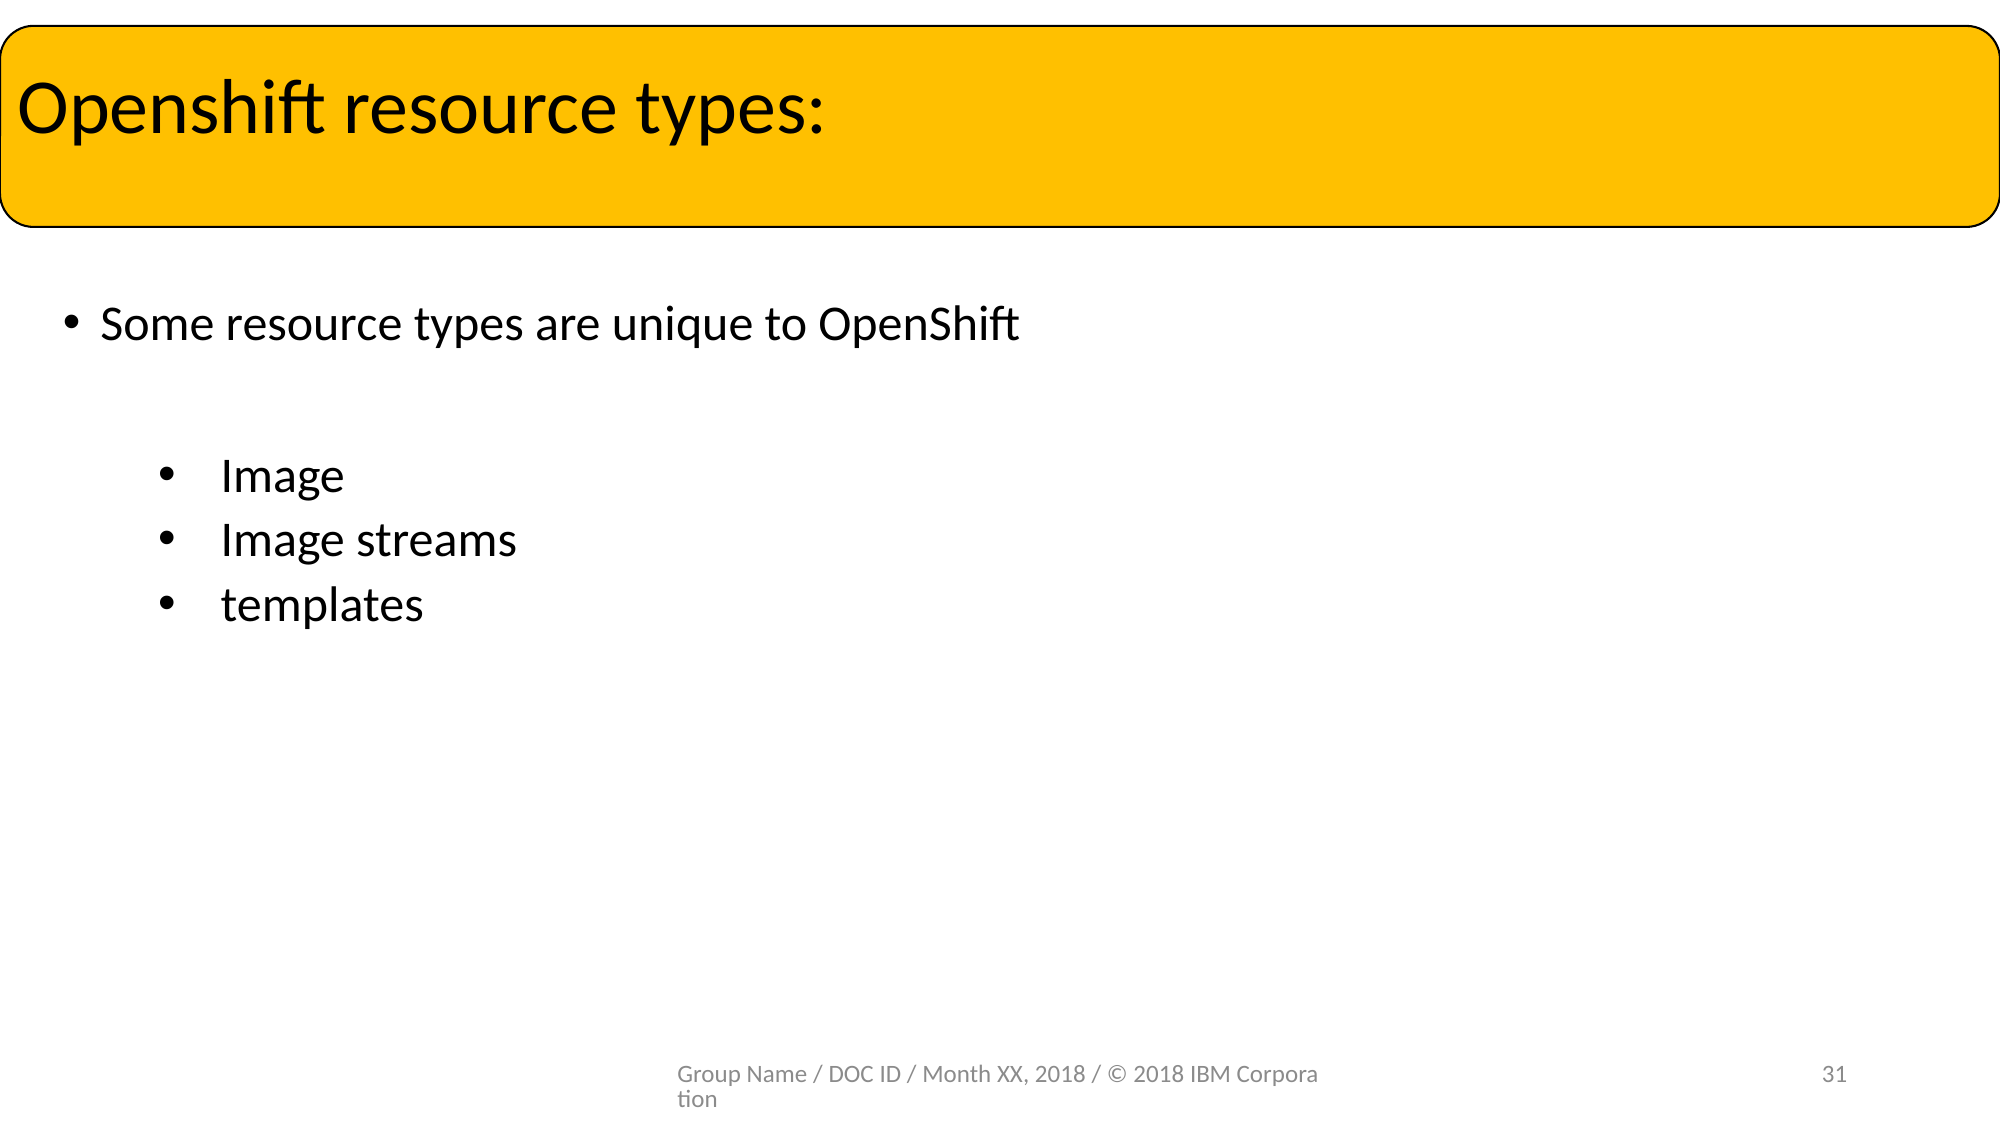

Openshift resource types:
#

Some resource types are unique to OpenShift

Image
Image streams
templates

Group Name / DOC ID / Month XX, 2018 / © 2018 IBM Corporation
31